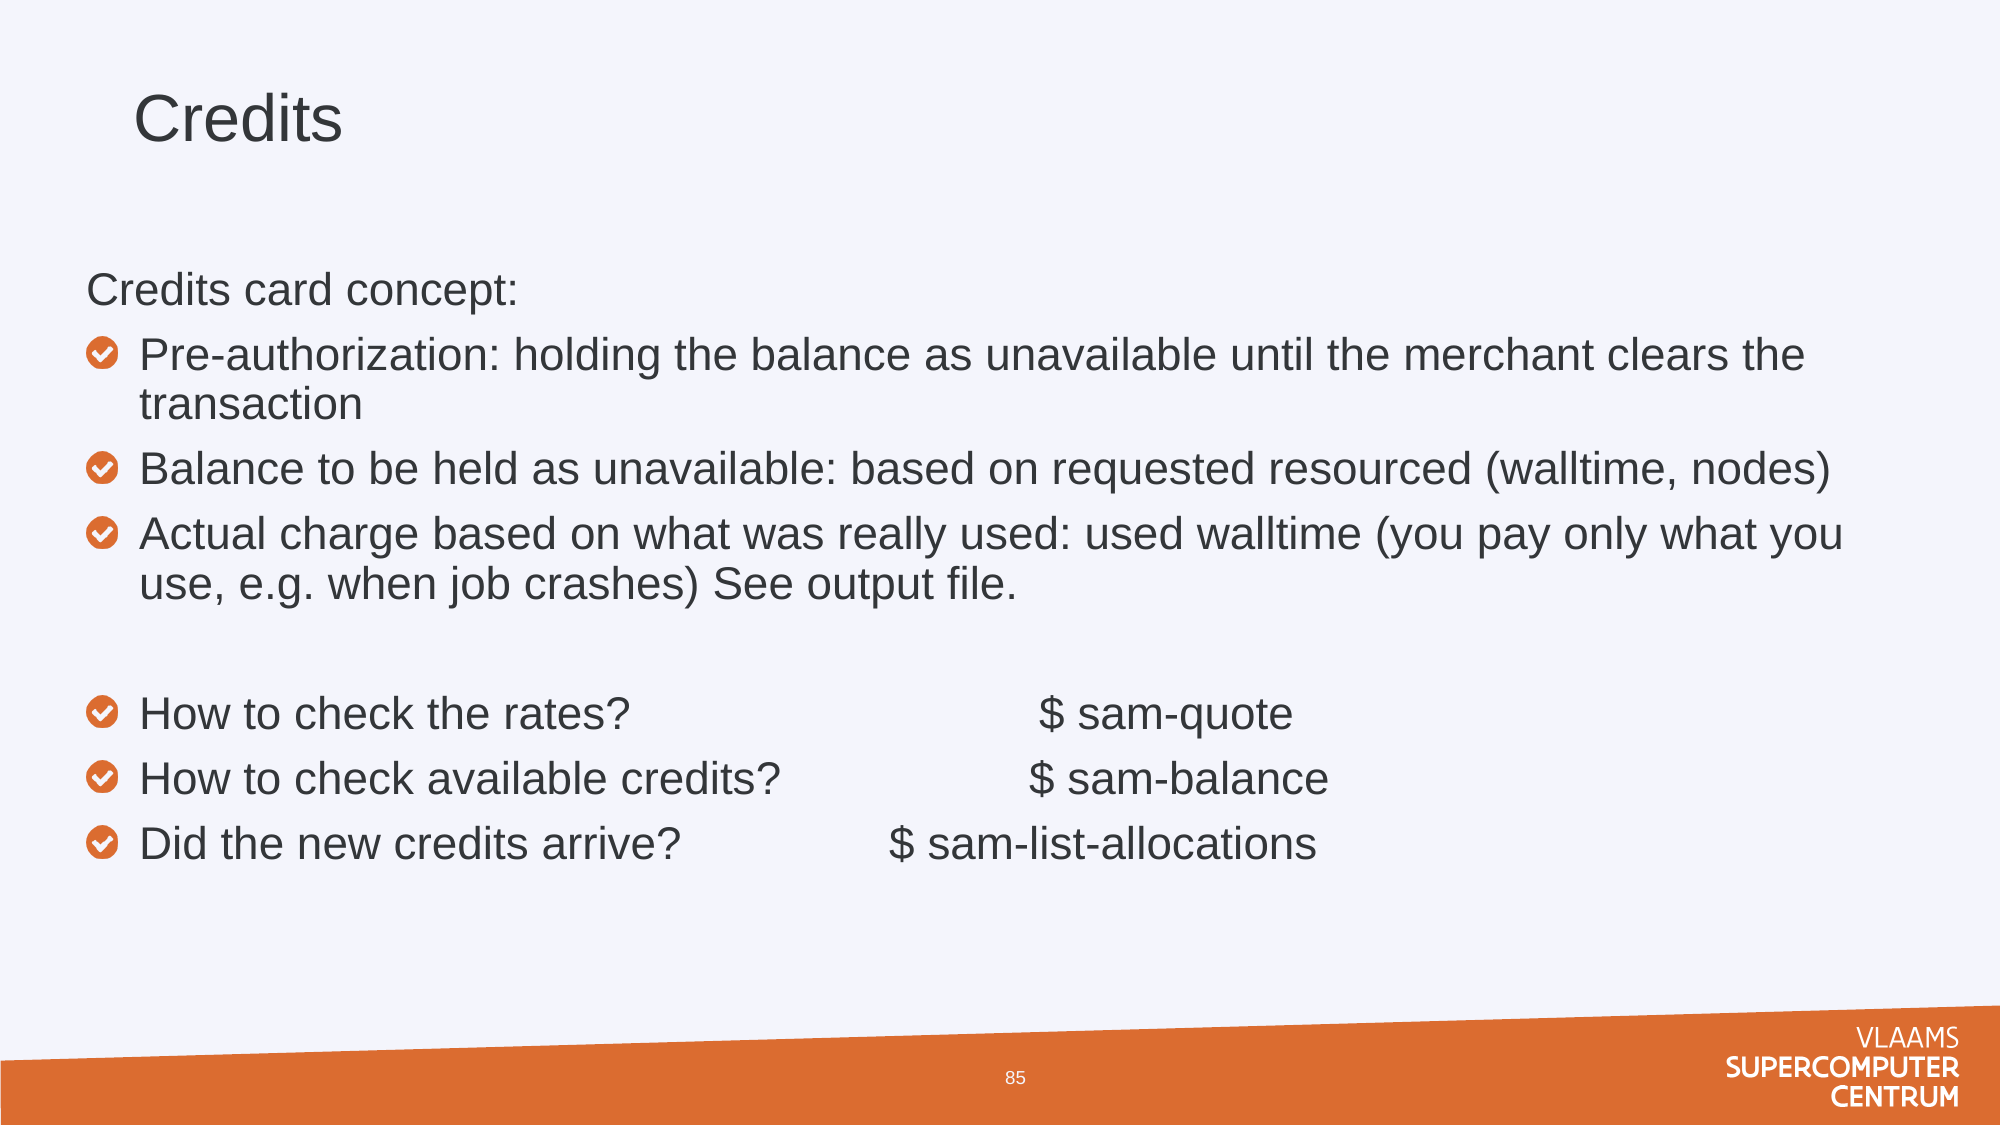

Credits
Credits card concept:
Pre-authorization: holding the balance as unavailable until the merchant clears the transaction
Balance to be held as unavailable: based on requested resourced (walltime, nodes)
Actual charge based on what was really used: used walltime (you pay only what you use, e.g. when job crashes) See output file.

How to check the rates? 			$ sam-quote
How to check available credits? 	           $ sam-balance
Did the new credits arrive? 		$ sam-list-allocations
85